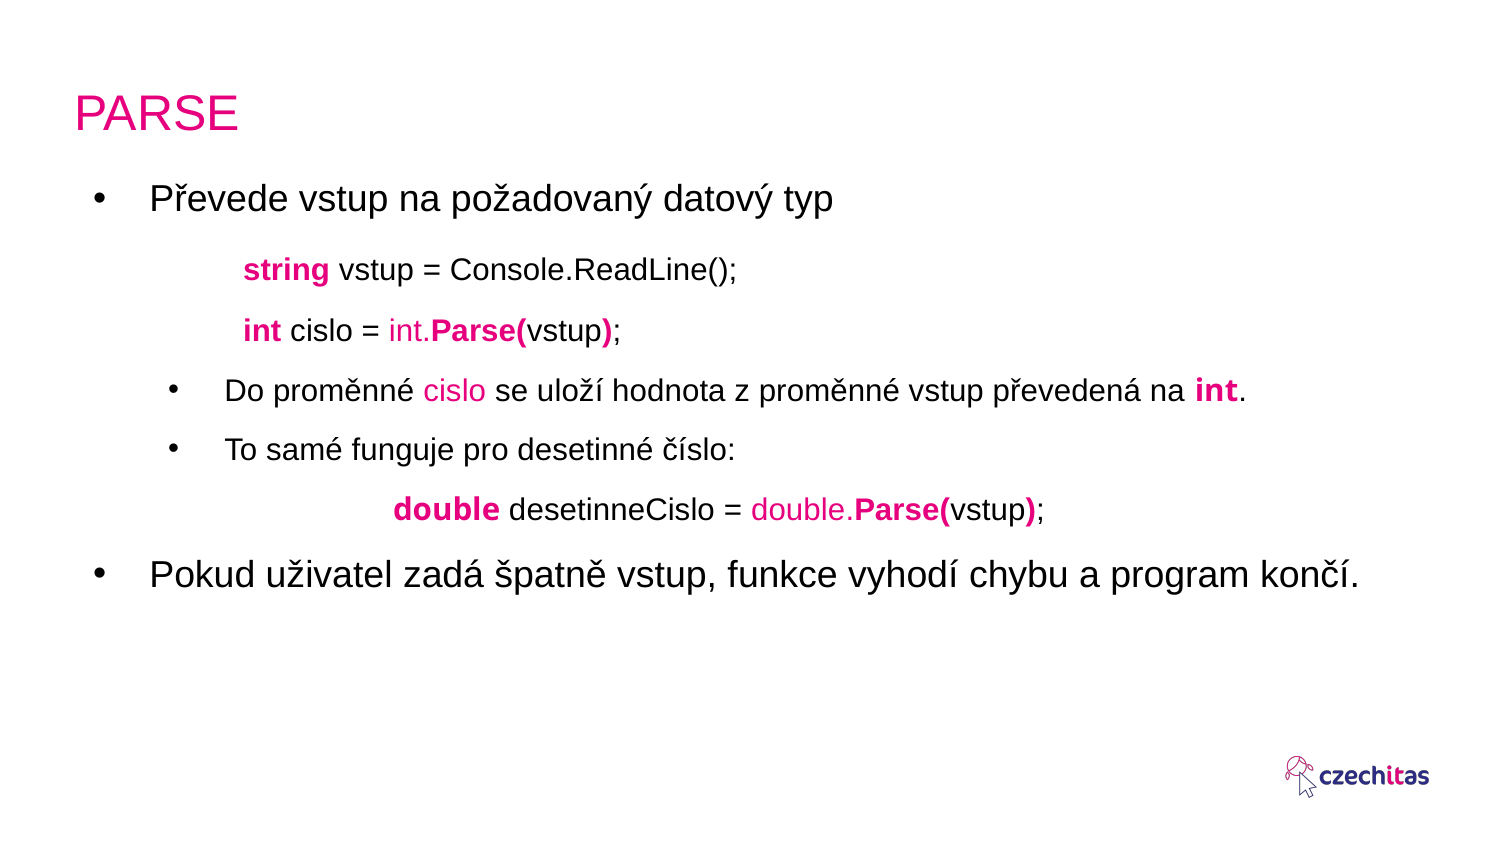

# PARSE
Převede vstup na požadovaný datový typ
	string vstup = Console.ReadLine();
	int cislo = int.Parse(vstup);
Do proměnné cislo se uloží hodnota z proměnné vstup převedená na int.
To samé funguje pro desetinné číslo:
		double desetinneCislo = double.Parse(vstup);
Pokud uživatel zadá špatně vstup, funkce vyhodí chybu a program končí.